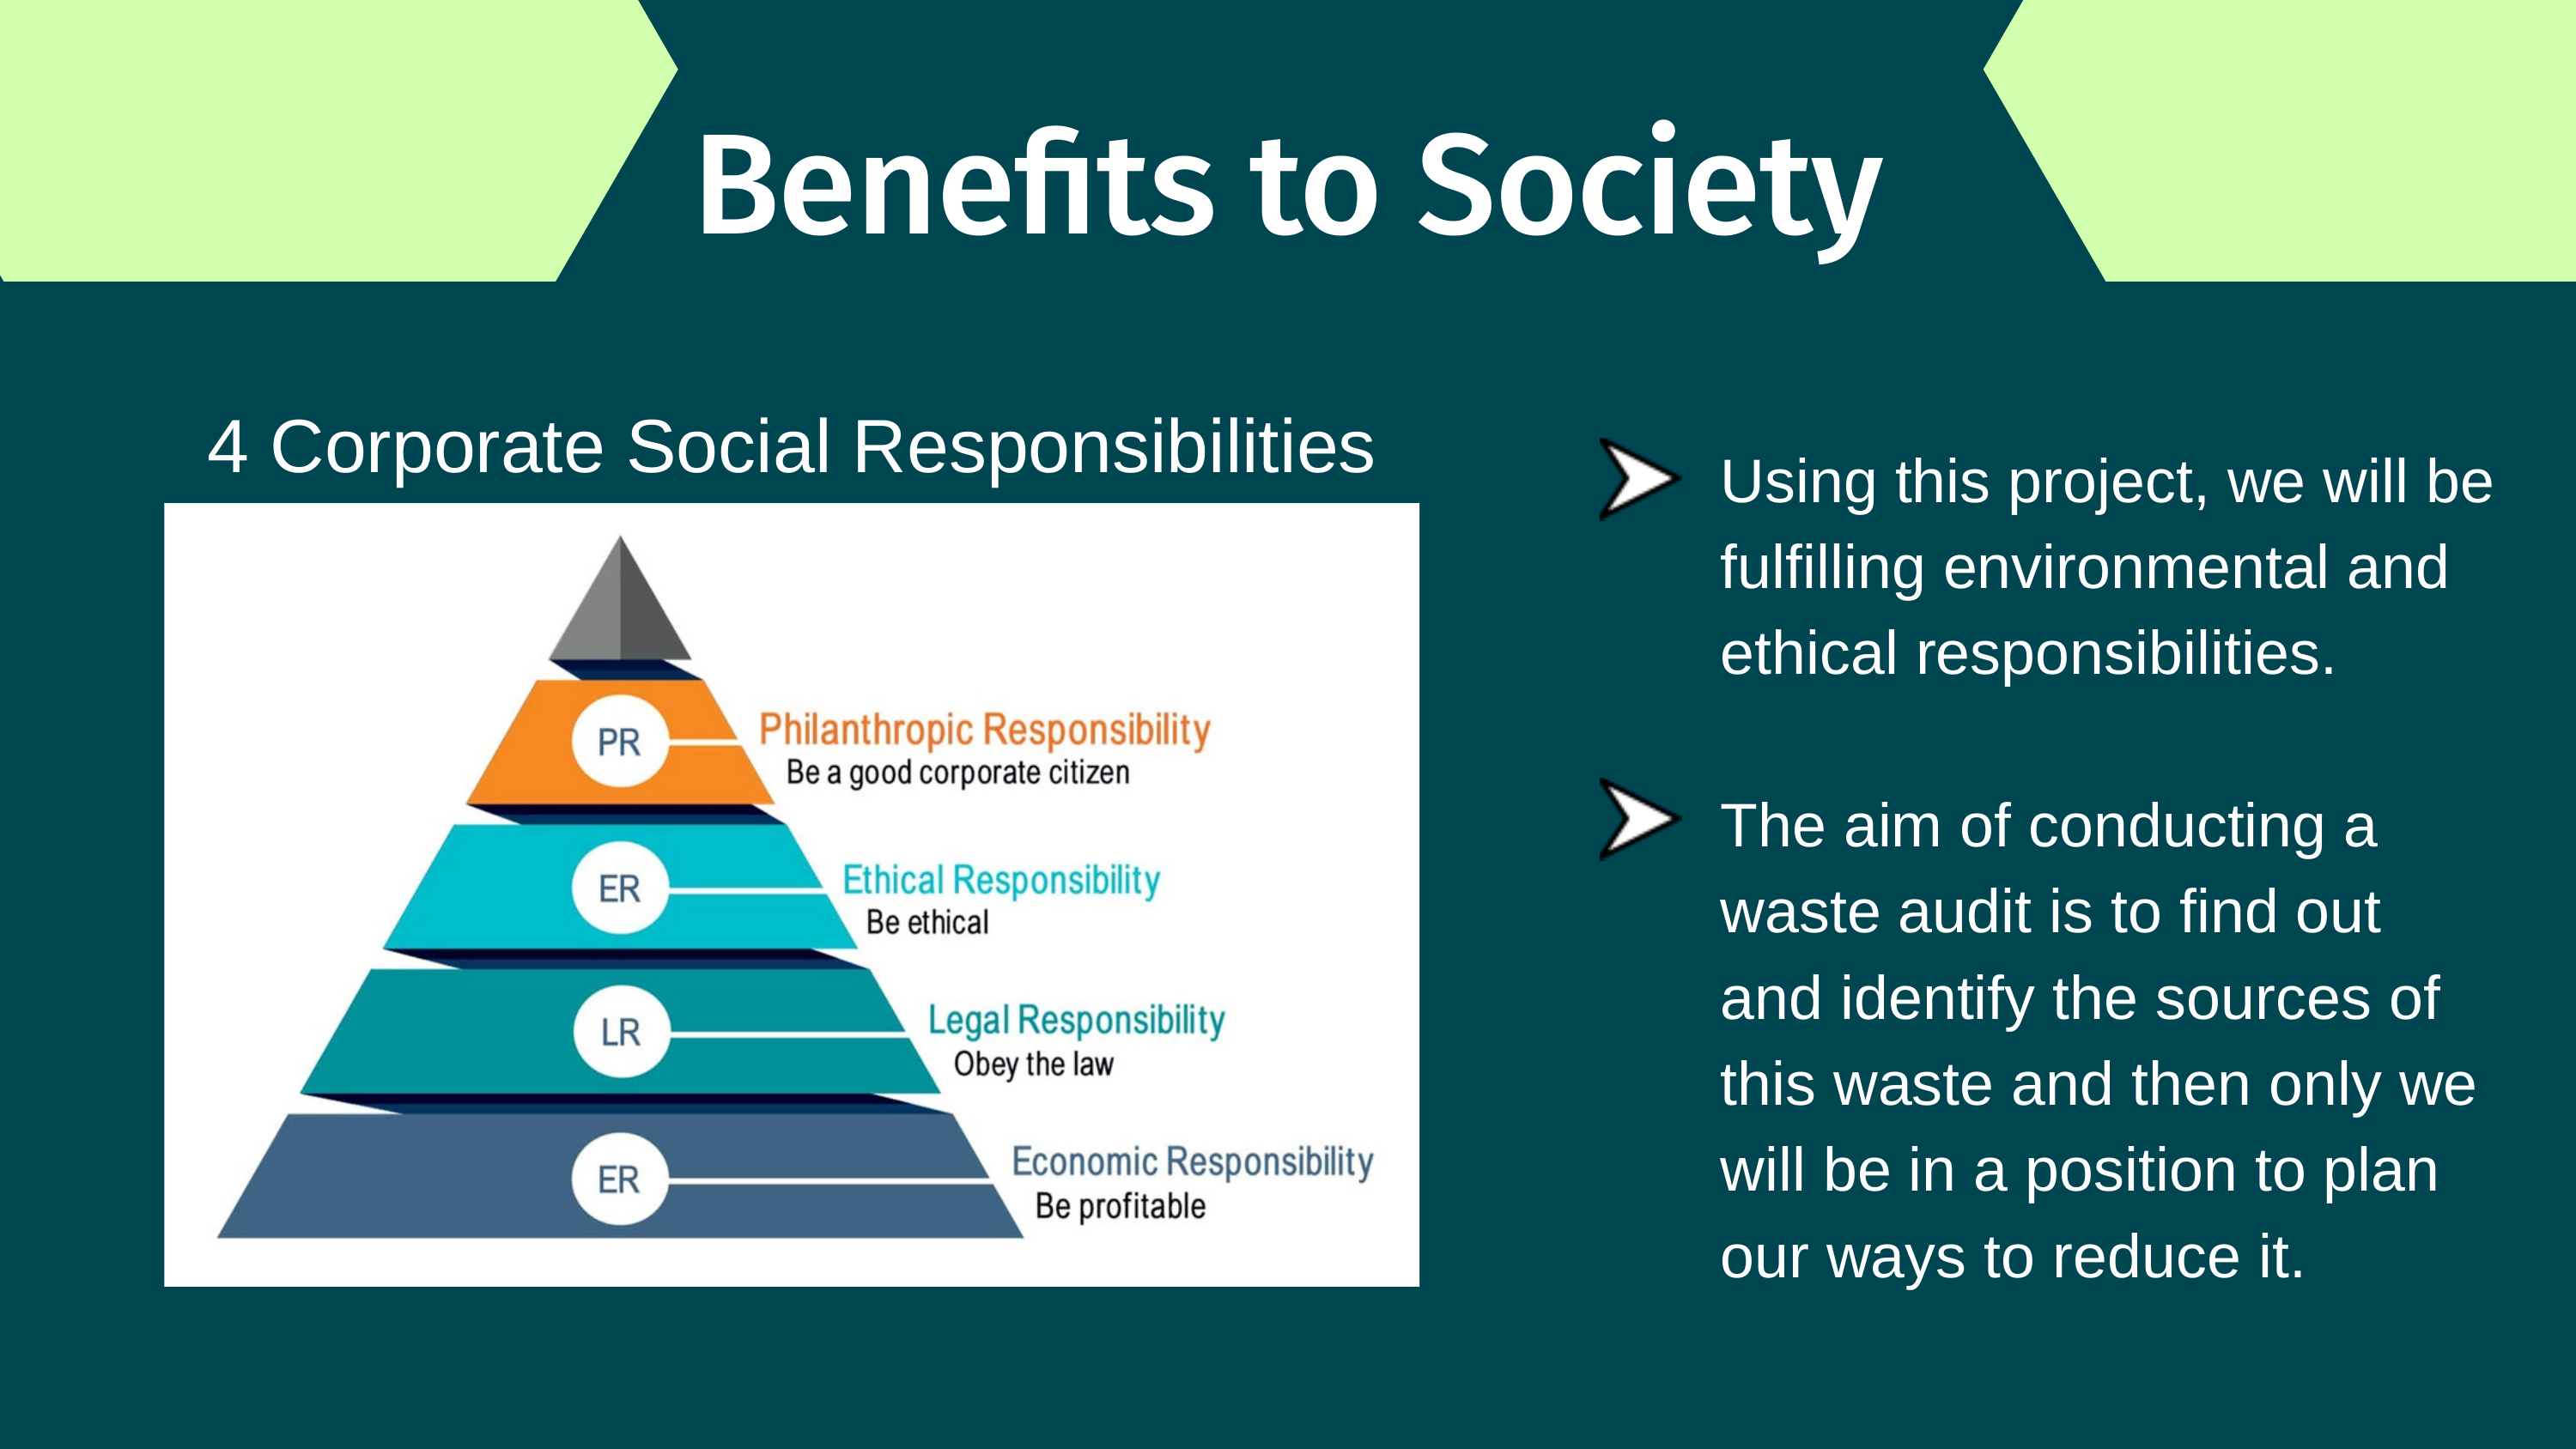

Benefits to Society
4 Corporate Social Responsibilities
Using this project, we will be fulfilling environmental and ethical responsibilities.

The aim of conducting a waste audit is to find out and identify the sources of this waste and then only we will be in a position to plan our ways to reduce it.